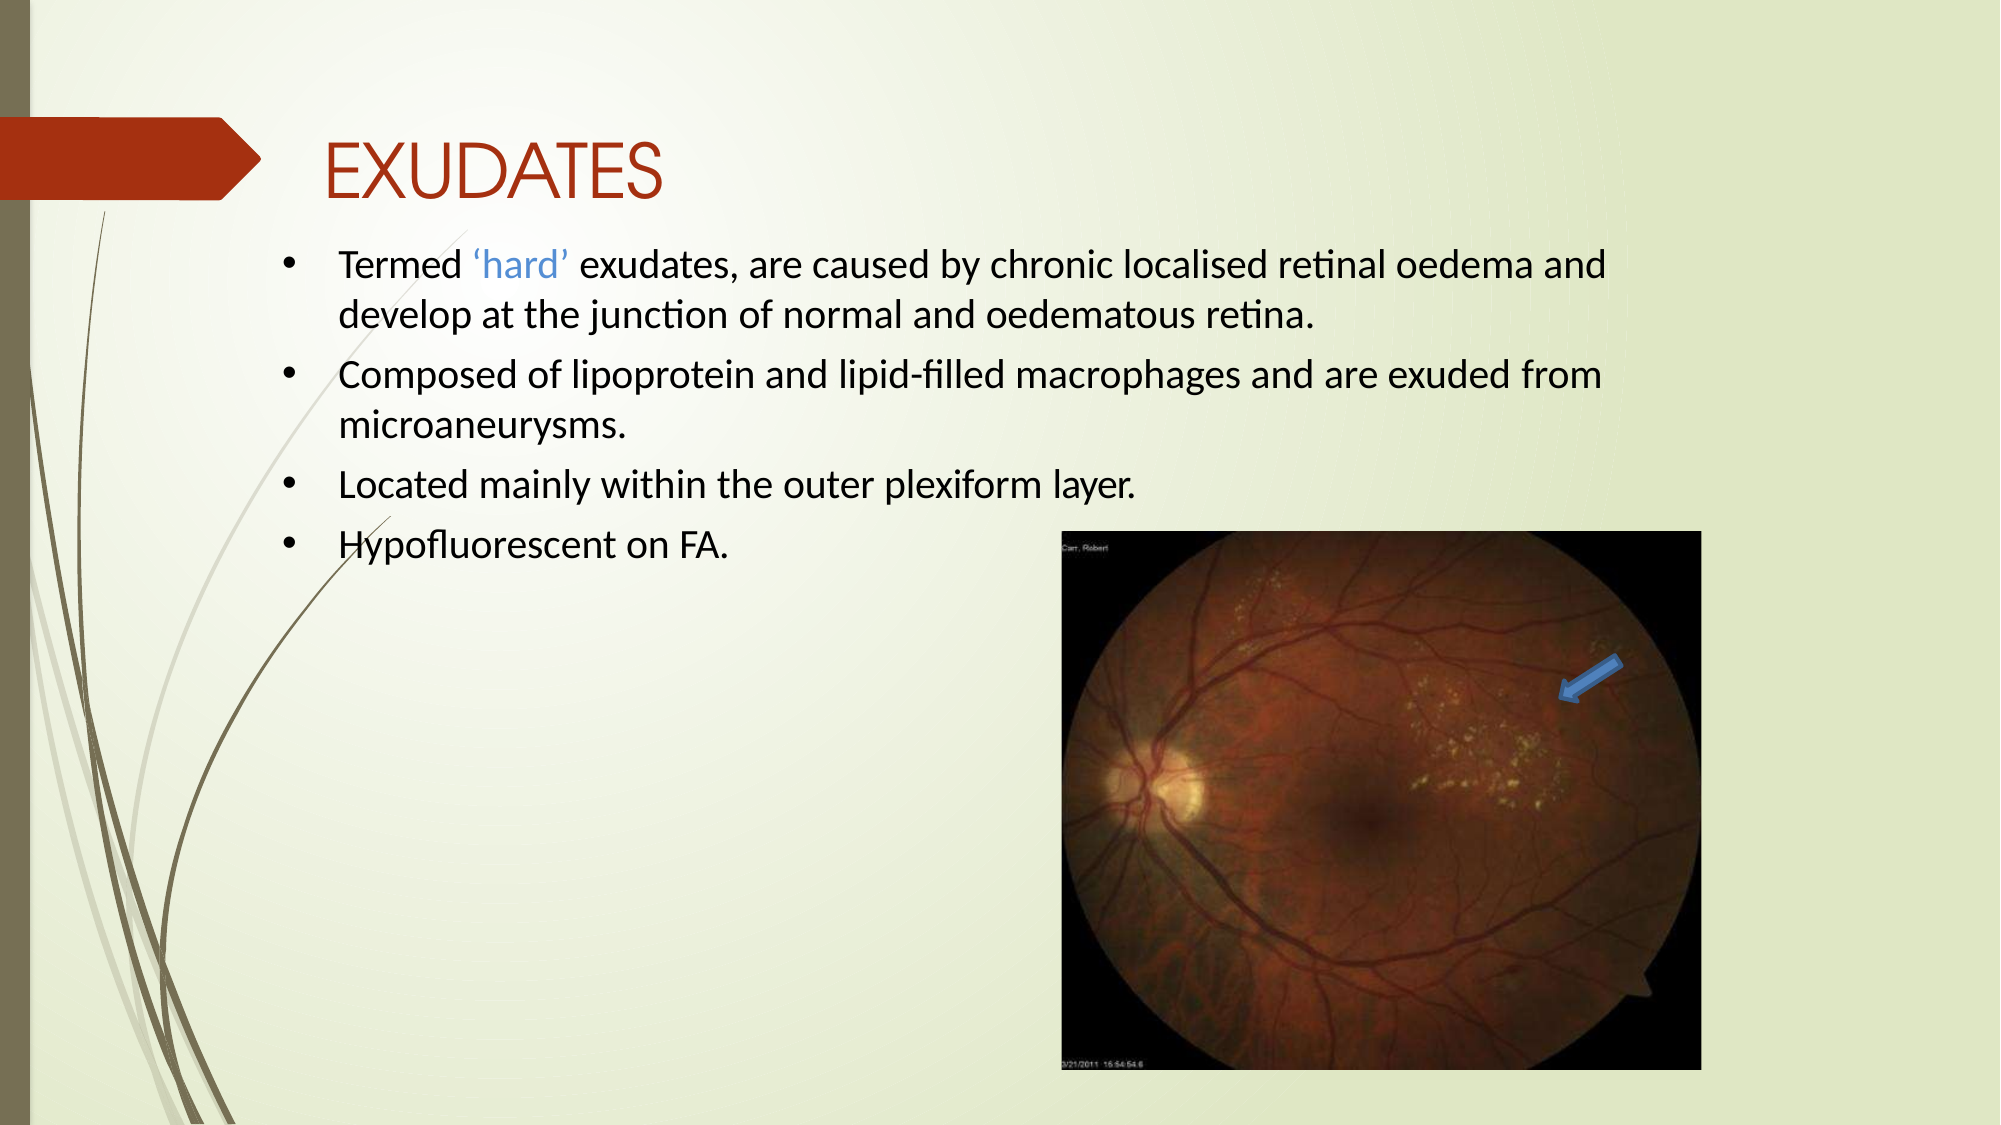

# EXUDATES
Termed ‘hard’ exudates, are caused by chronic localised retinal oedema and  develop at the junction of normal and oedematous retina.
Composed of lipoprotein and lipid-filled macrophages and are exuded from
microaneurysms.
Located mainly within the outer plexiform layer.
Hypofluorescent on FA.